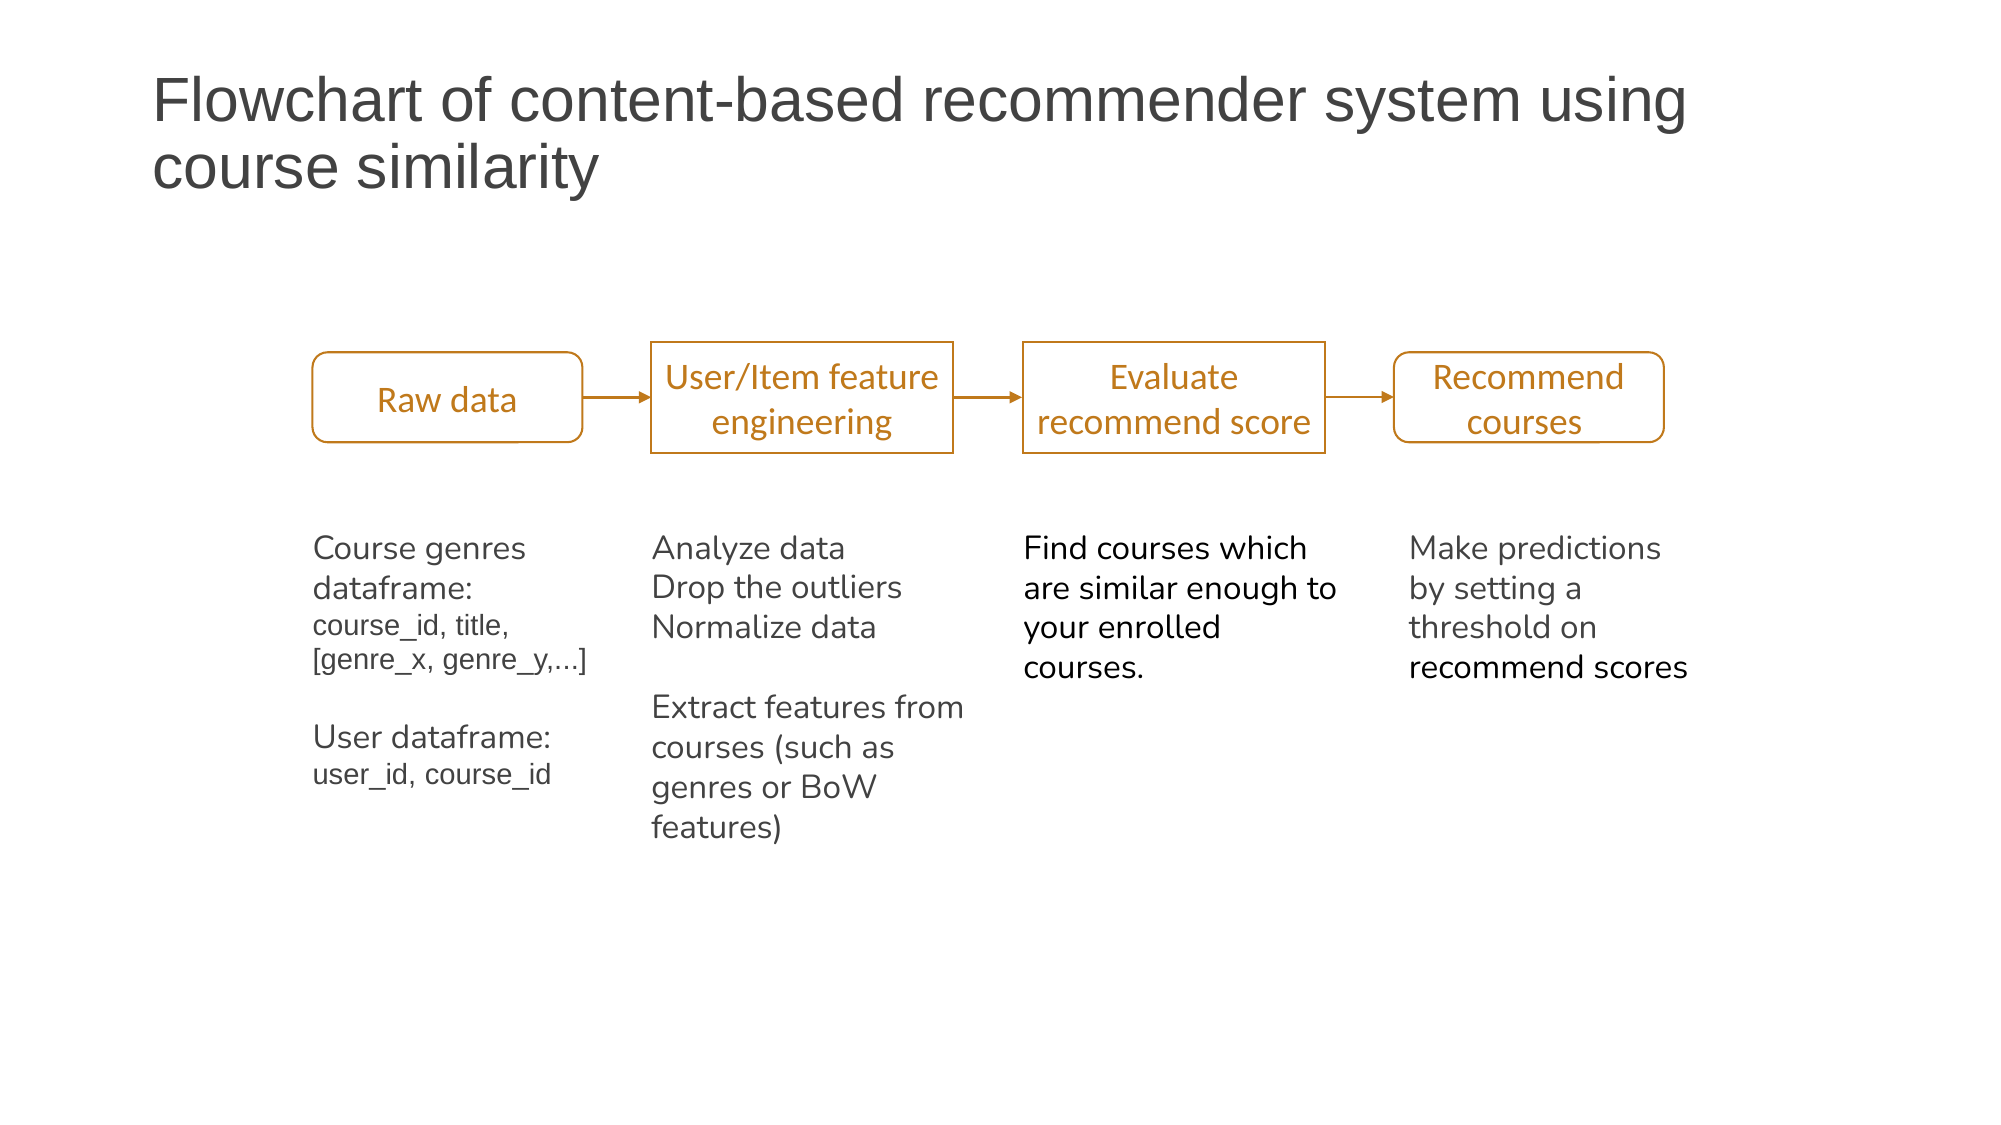

# Flowchart of content-based recommender system using course similarity
User/Item feature engineering
Evaluate recommend score
Raw data
Recommend courses
Course genres dataframe:
course_id, title, [genre_x, genre_y,...]

User dataframe:
user_id, course_id
Analyze data
Drop the outliers Normalize data

Extract features from courses (such as genres or BoW features)

Find courses which are similar enough to your enrolled courses.

Make predictions by setting a threshold on recommend scores